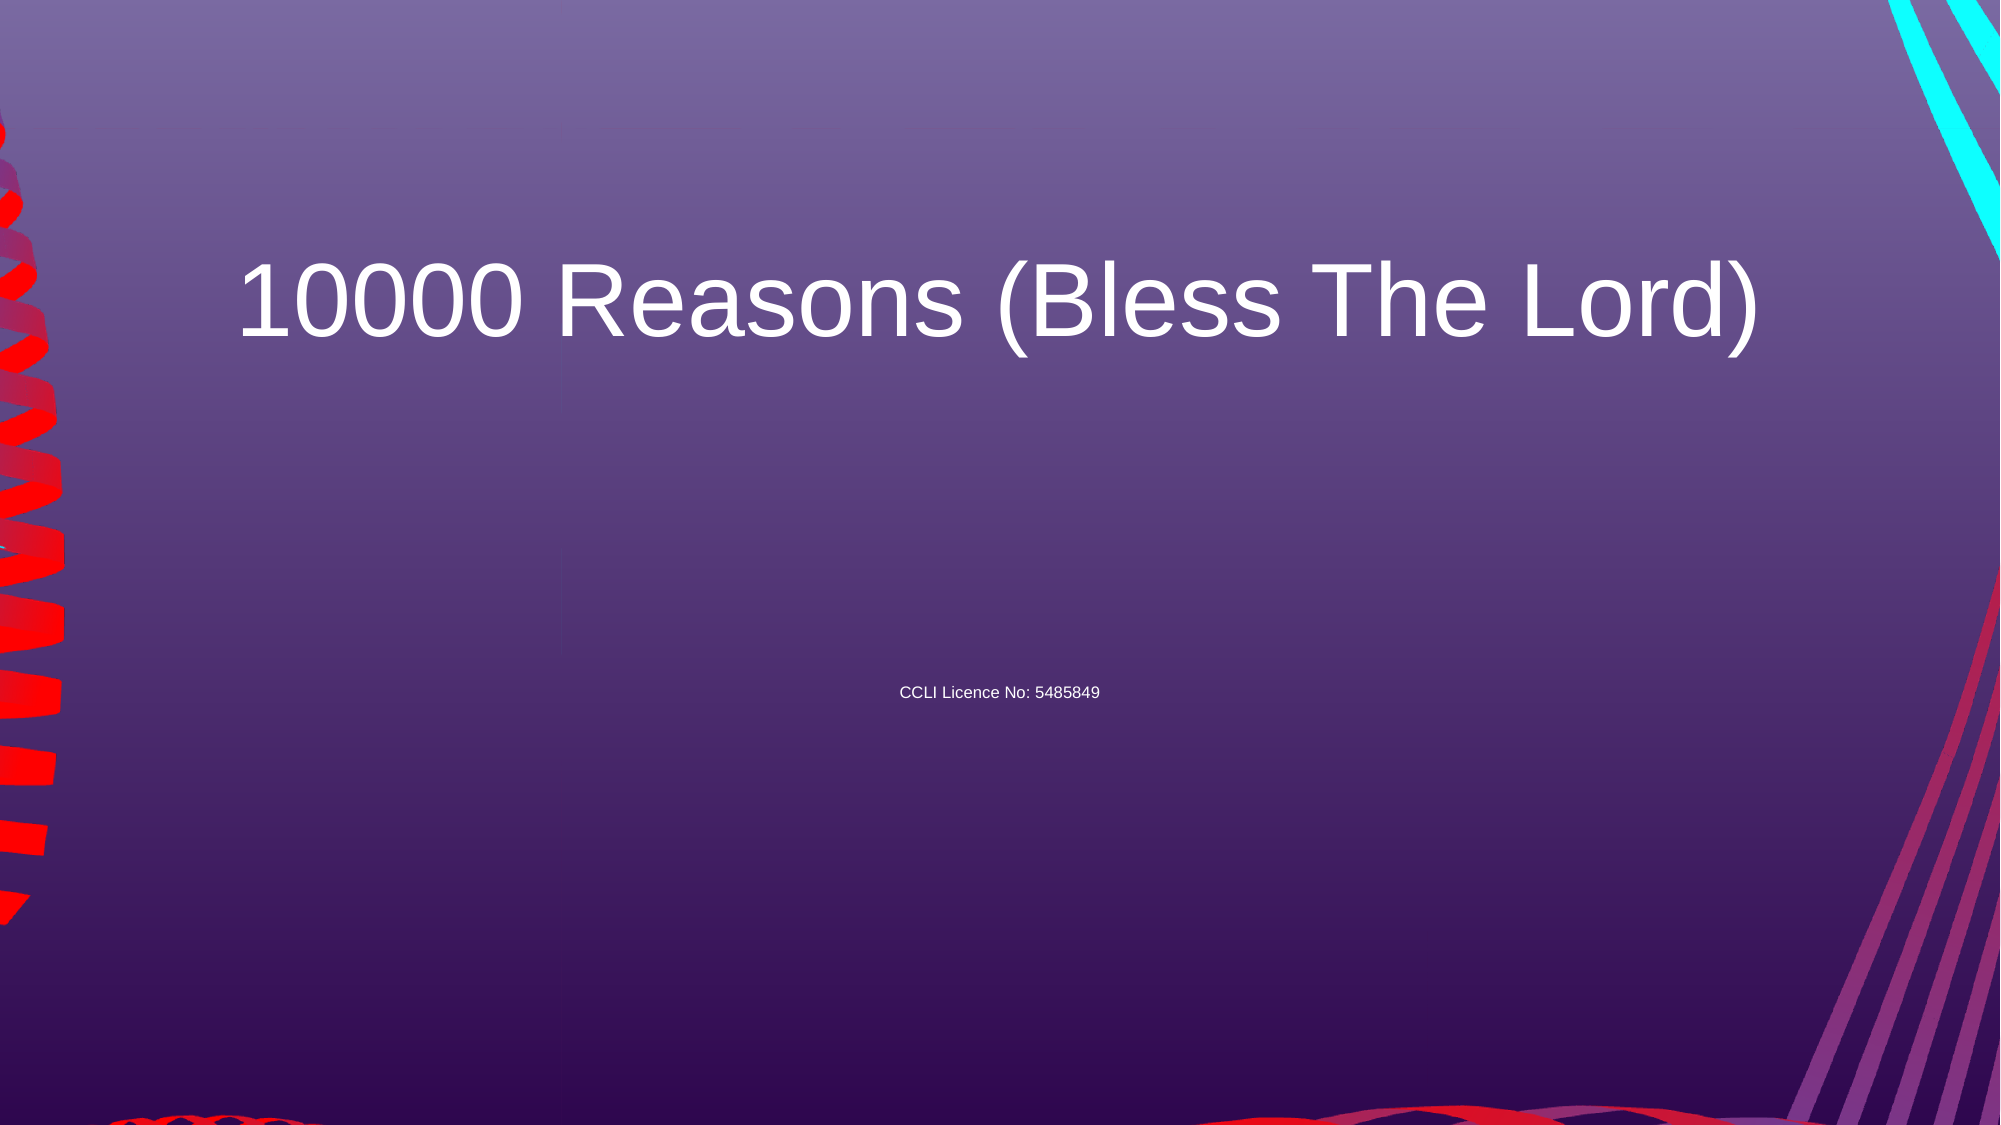

10000 Reasons (Bless The Lord)
CCLI Licence No: 5485849